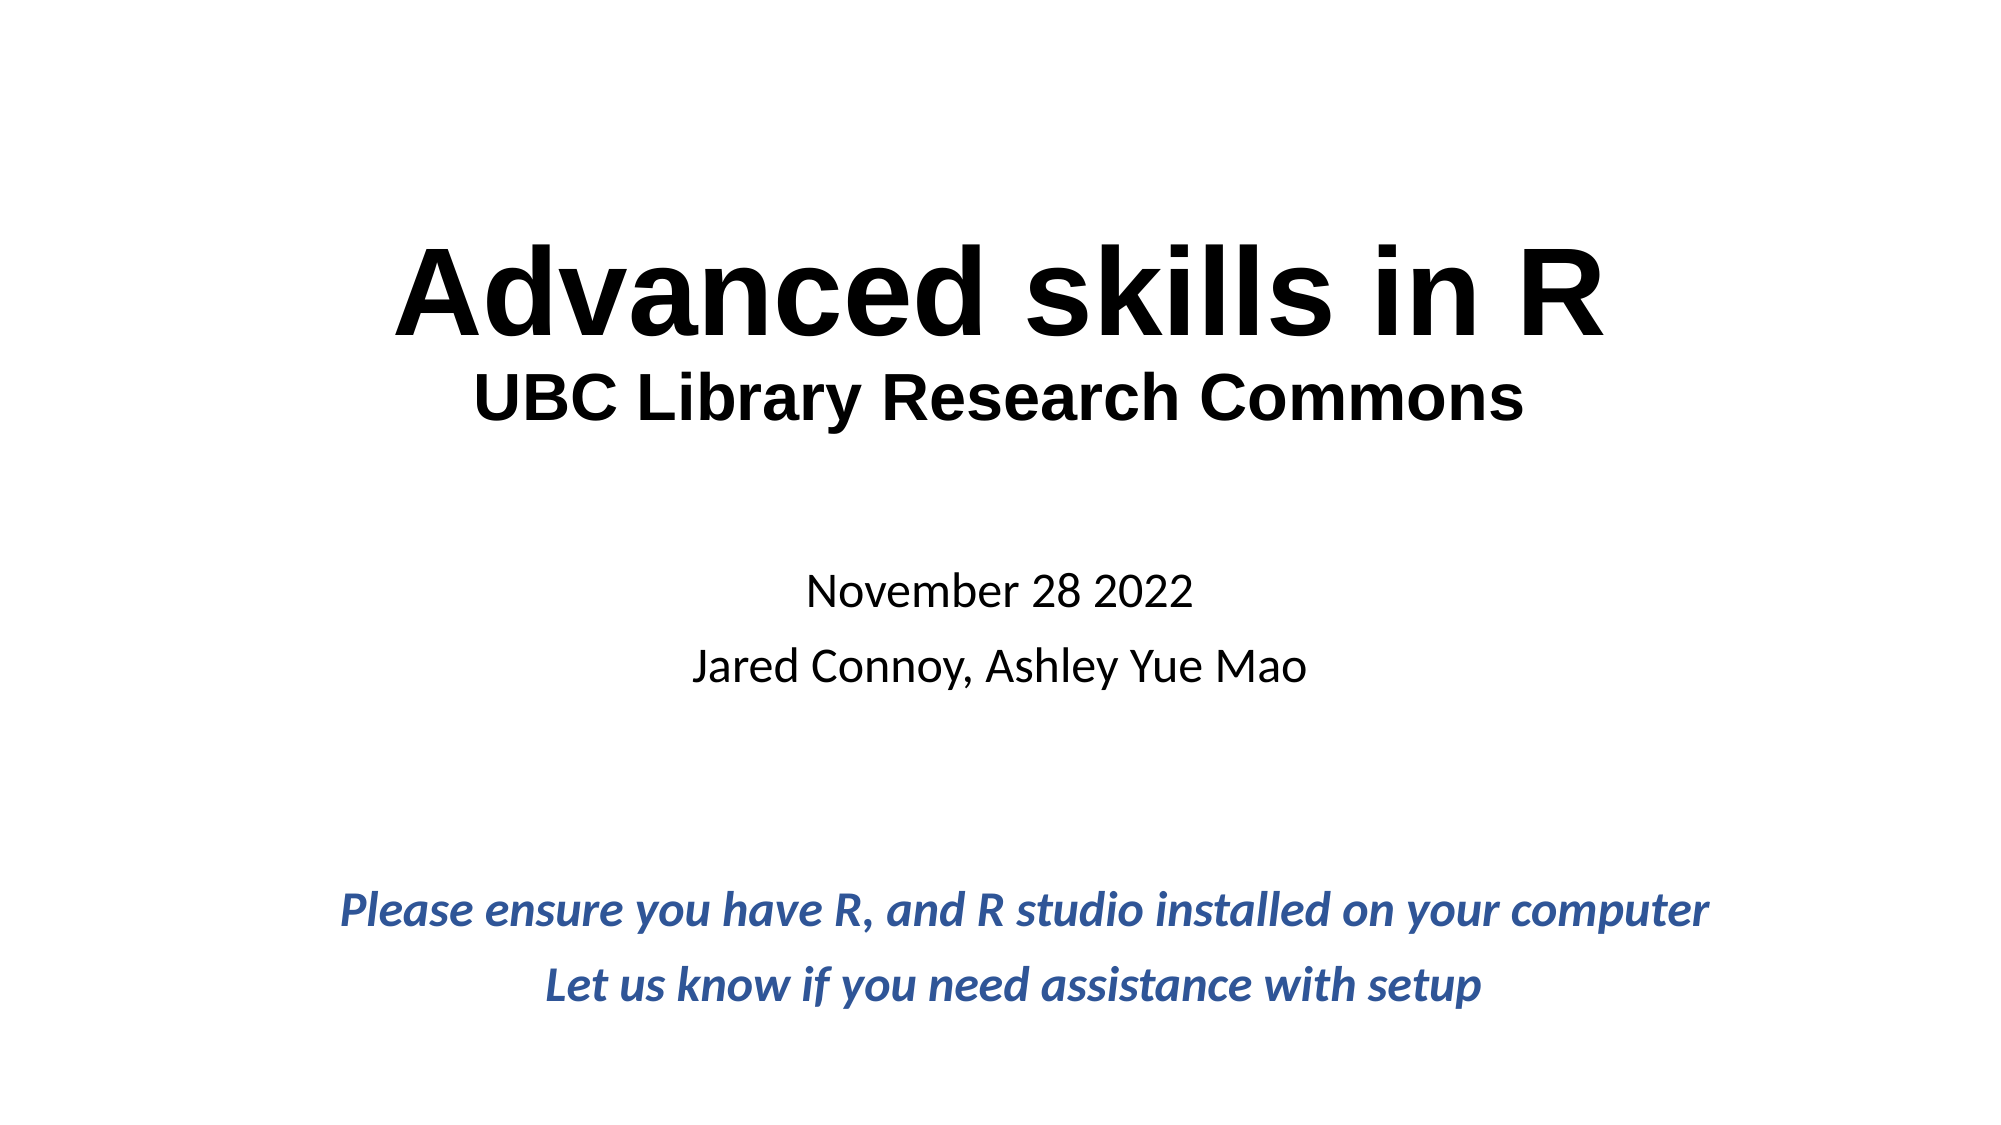

# Advanced skills in R UBC Library Research Commons

November 28 2022
Jared Connoy, Ashley Yue Mao
Please ensure you have R, and R studio installed on your computer
Let us know if you need assistance with setup